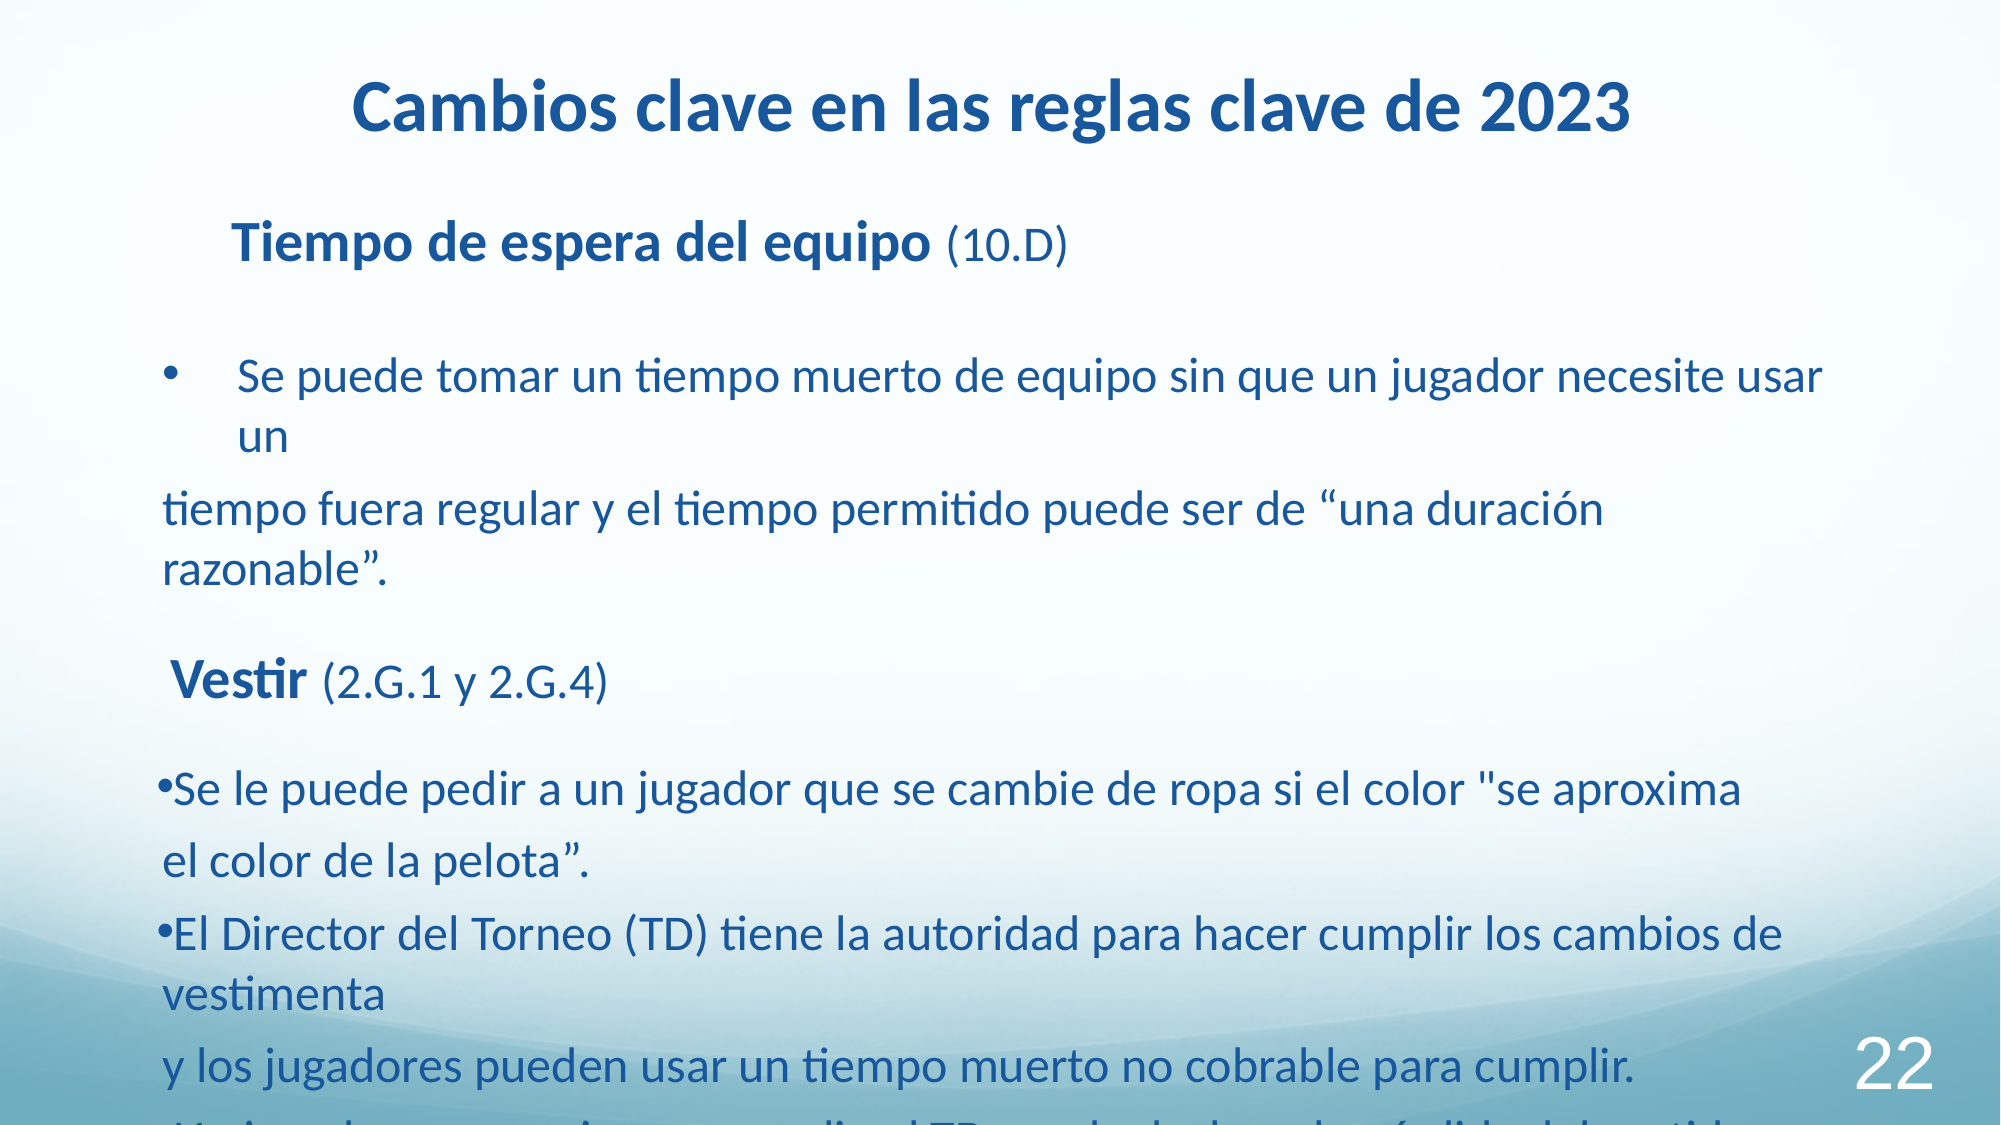

Cambios clave en las reglas clave de 2023

Tiempo de espera del equipo (10.D)

Se puede tomar un tiempo muerto de equipo sin que un jugador necesite usar un
tiempo fuera regular y el tiempo permitido puede ser de “una duración razonable”.

Vestir (2.G.1 y 2.G.4)

Se le puede pedir a un jugador que se cambie de ropa si el color "se aproxima
el color de la pelota”.
El Director del Torneo (TD) tiene la autoridad para hacer cumplir los cambios de vestimenta
y los jugadores pueden usar un tiempo muerto no cobrable para cumplir.
Un jugador que se niega a cumplir, el TD puede declarar la pérdida del partido.

22